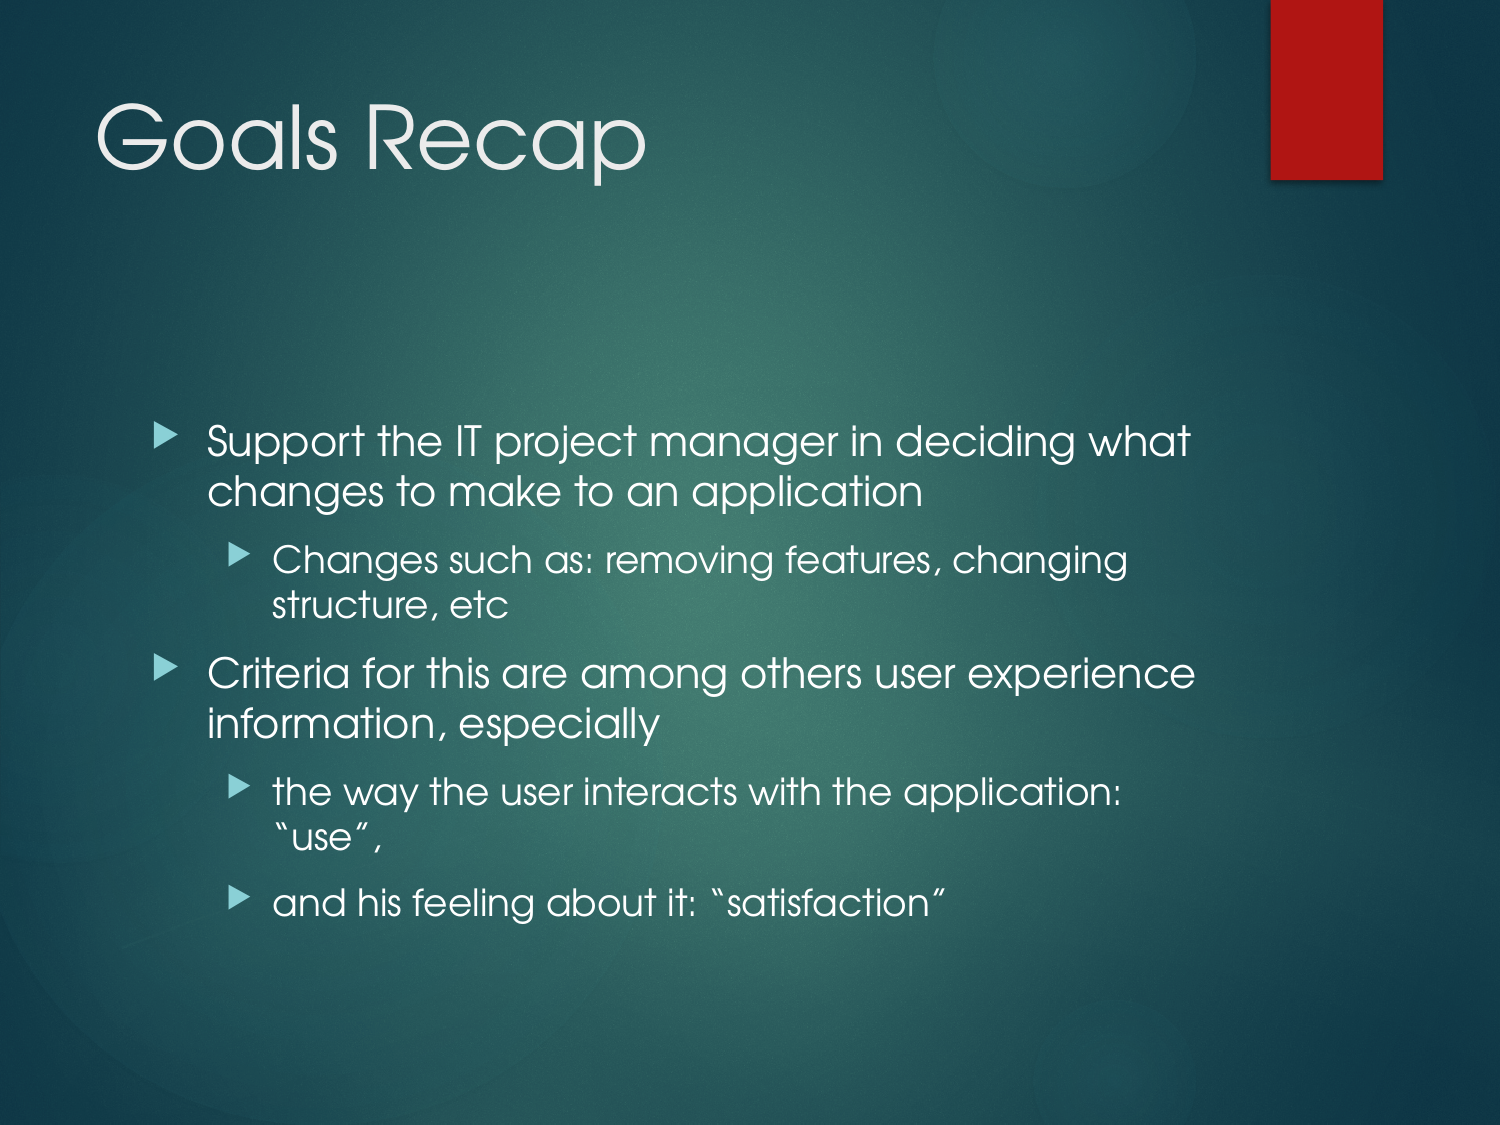

# Goals Recap

Support the IT project manager in deciding what changes to make to an application
Changes such as: removing features, changing structure, etc
Criteria for this are among others user experience information, especially
the way the user interacts with the application: “use”,
and his feeling about it: “satisfaction”